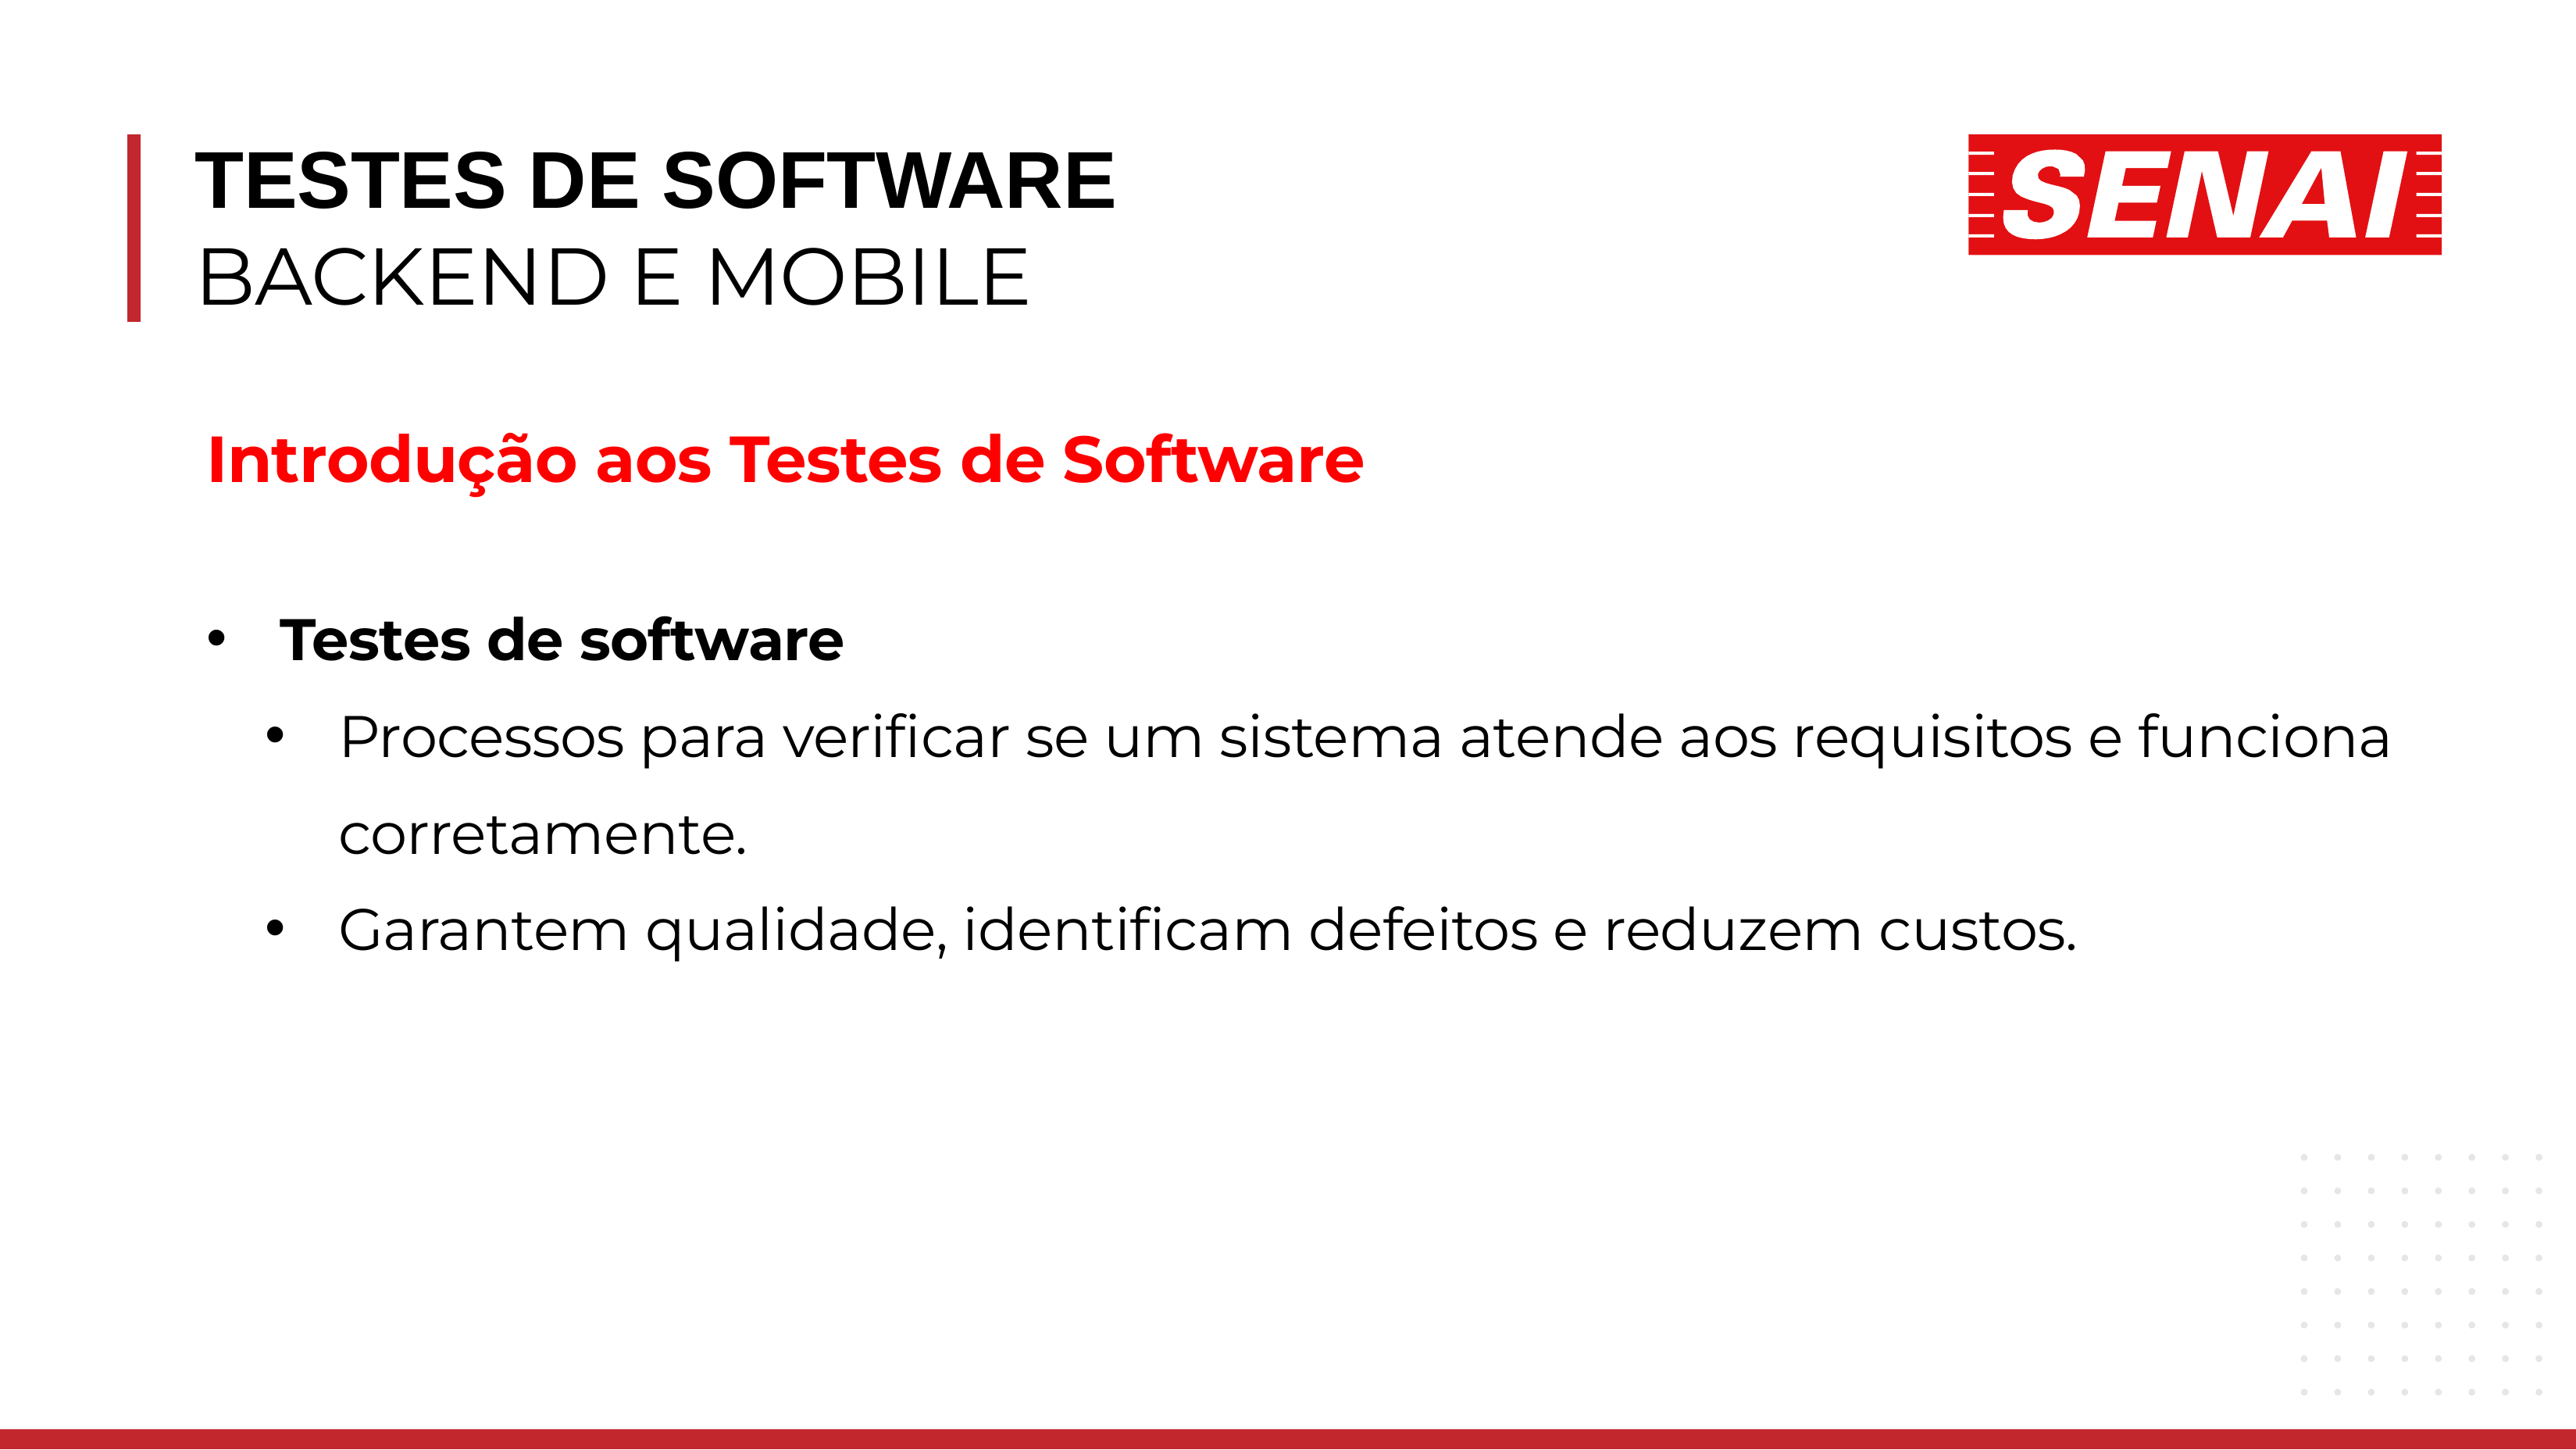

TESTES DE SOFTWARE
BACKEND E MOBILE

Introdução aos Testes de Software
Testes de software
Processos para verificar se um sistema atende aos requisitos e funciona corretamente.
Garantem qualidade, identificam defeitos e reduzem custos.